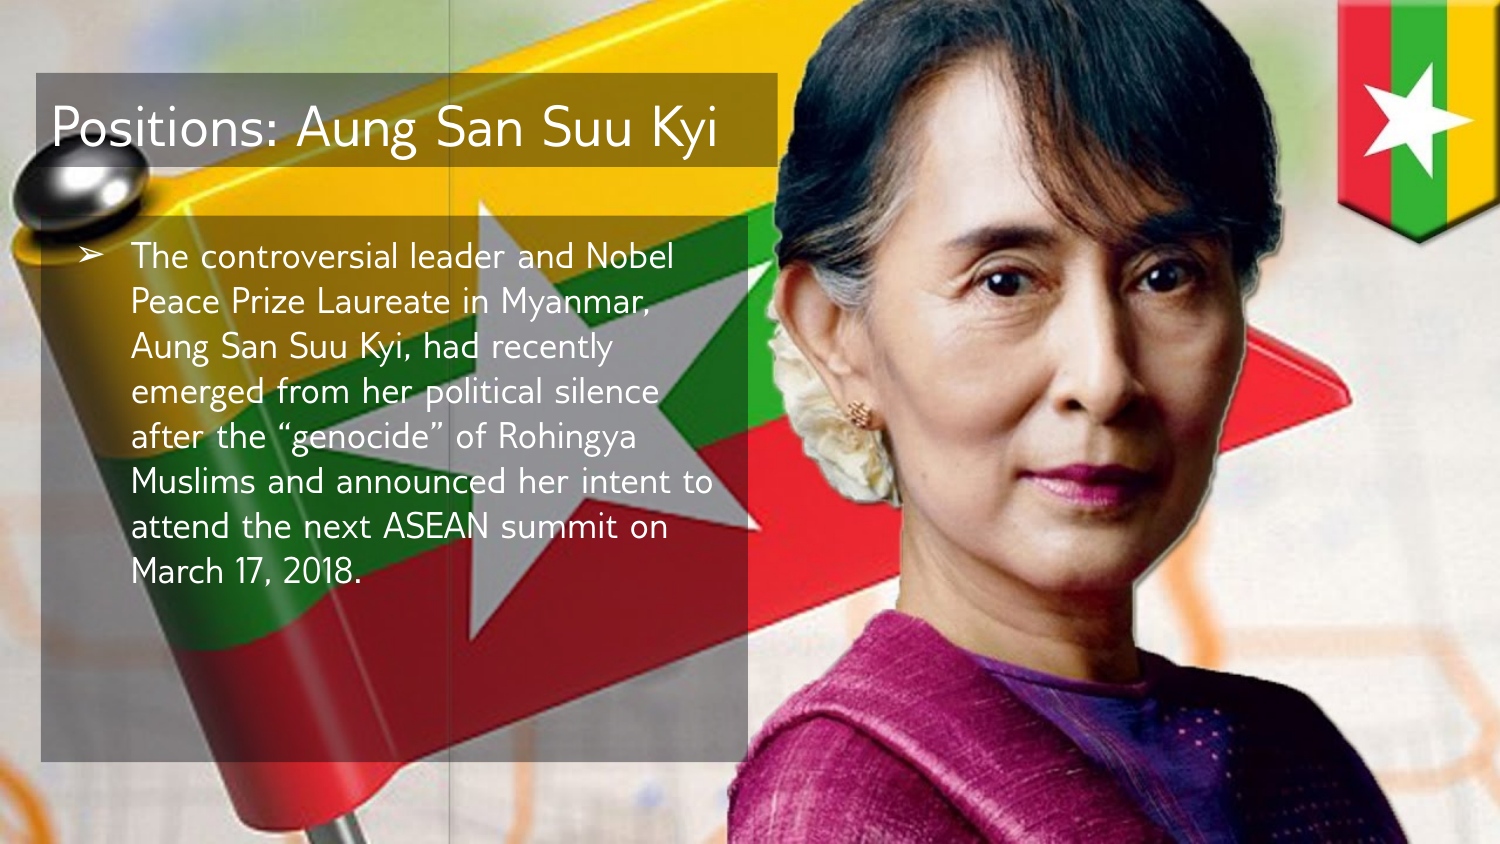

# Positions: Aung San Suu Kyi
The controversial leader and Nobel Peace Prize Laureate in Myanmar, Aung San Suu Kyi, had recently emerged from her political silence after the “genocide” of Rohingya Muslims and announced her intent to attend the next ASEAN summit on March 17, 2018.